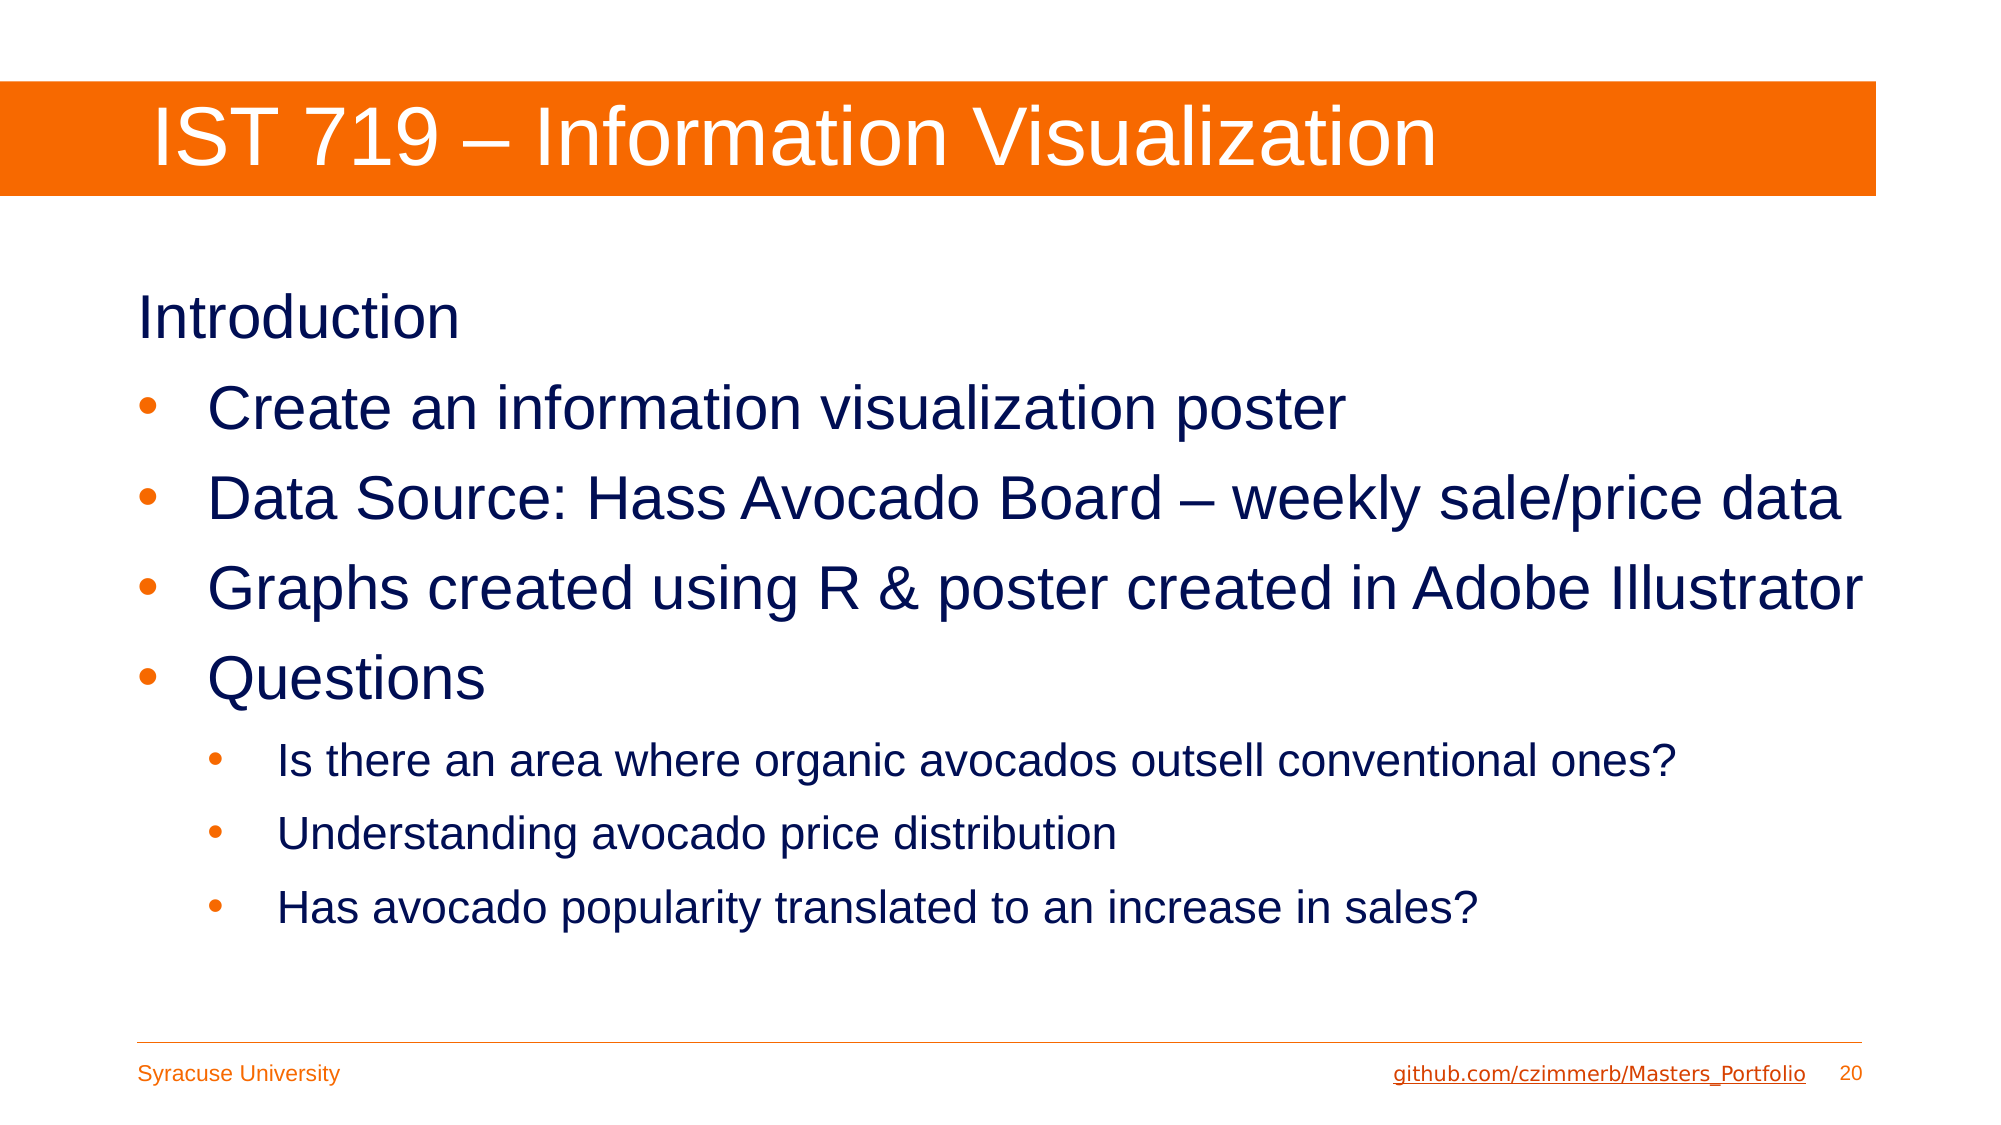

# IST 719 – Information Visualization

Introduction
Create an information visualization poster
Data Source: Hass Avocado Board – weekly sale/price data
Graphs created using R & poster created in Adobe Illustrator
Questions
Is there an area where organic avocados outsell conventional ones?
Understanding avocado price distribution
Has avocado popularity translated to an increase in sales?

github.com/czimmerb/Masters_Portfolio